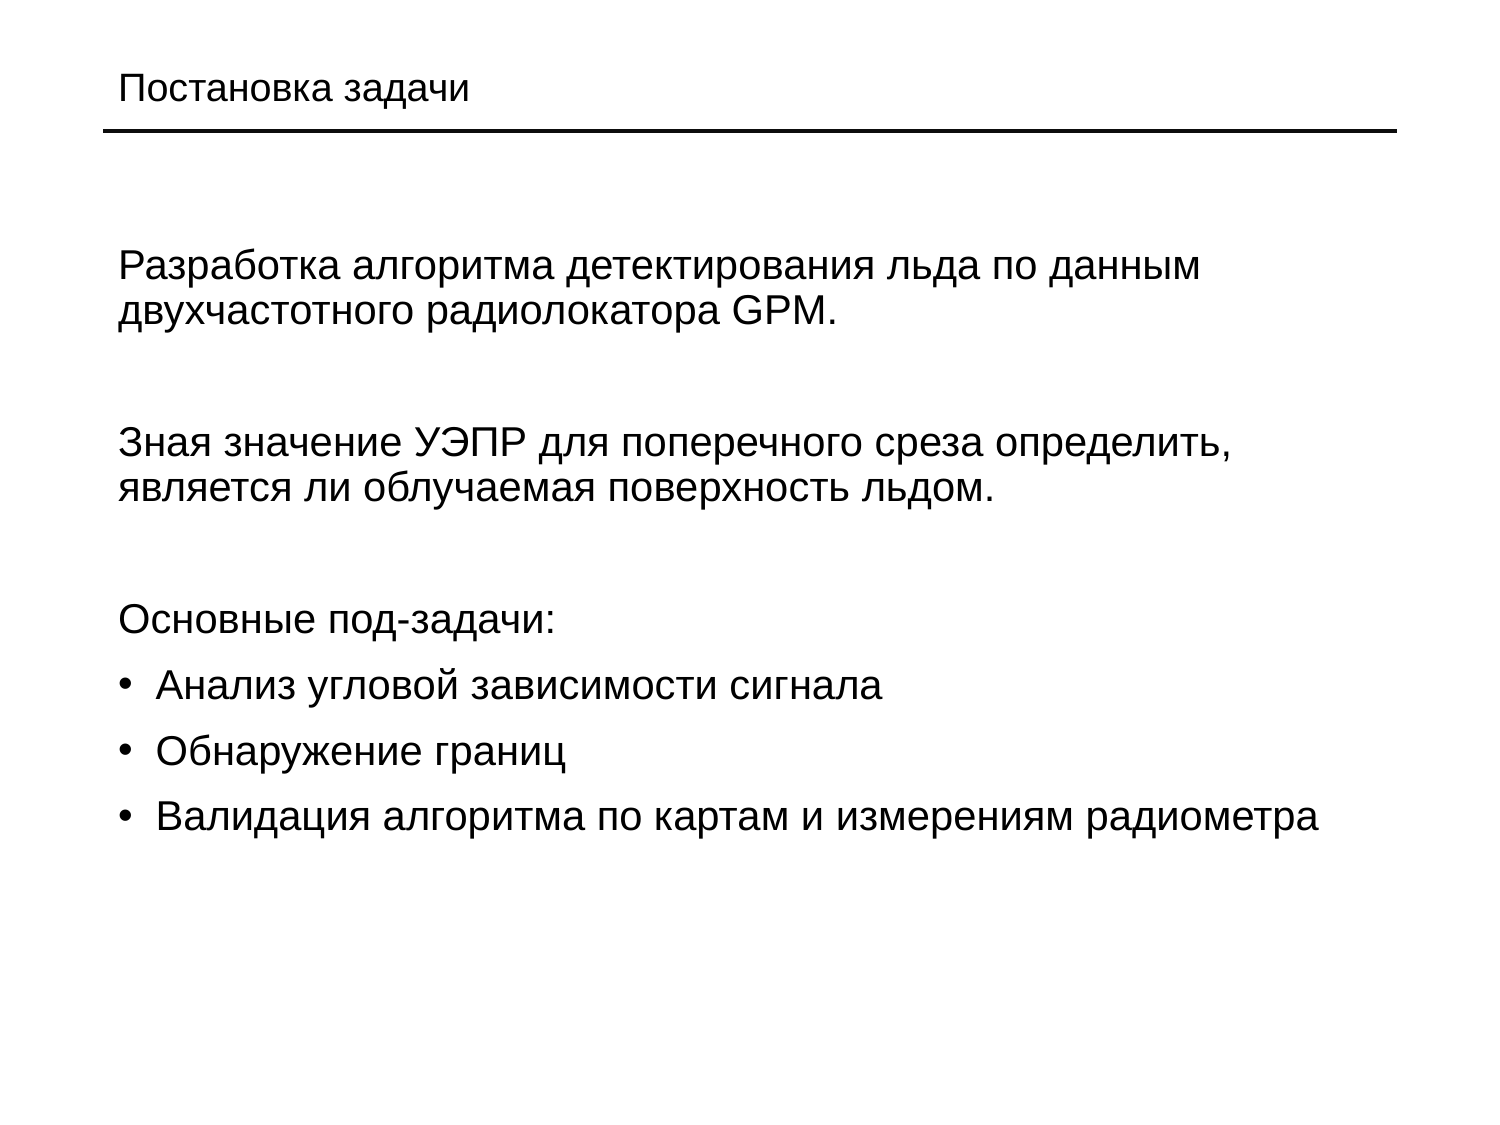

# Постановка задачи

Разработка алгоритма детектирования льда по данным двухчастотного радиолокатора GPM.

Зная значение УЭПР для поперечного среза определить, является ли облучаемая поверхность льдом.

Основные под-задачи:
Анализ угловой зависимости сигнала
Обнаружение границ
Валидация алгоритма по картам и измерениям радиометра